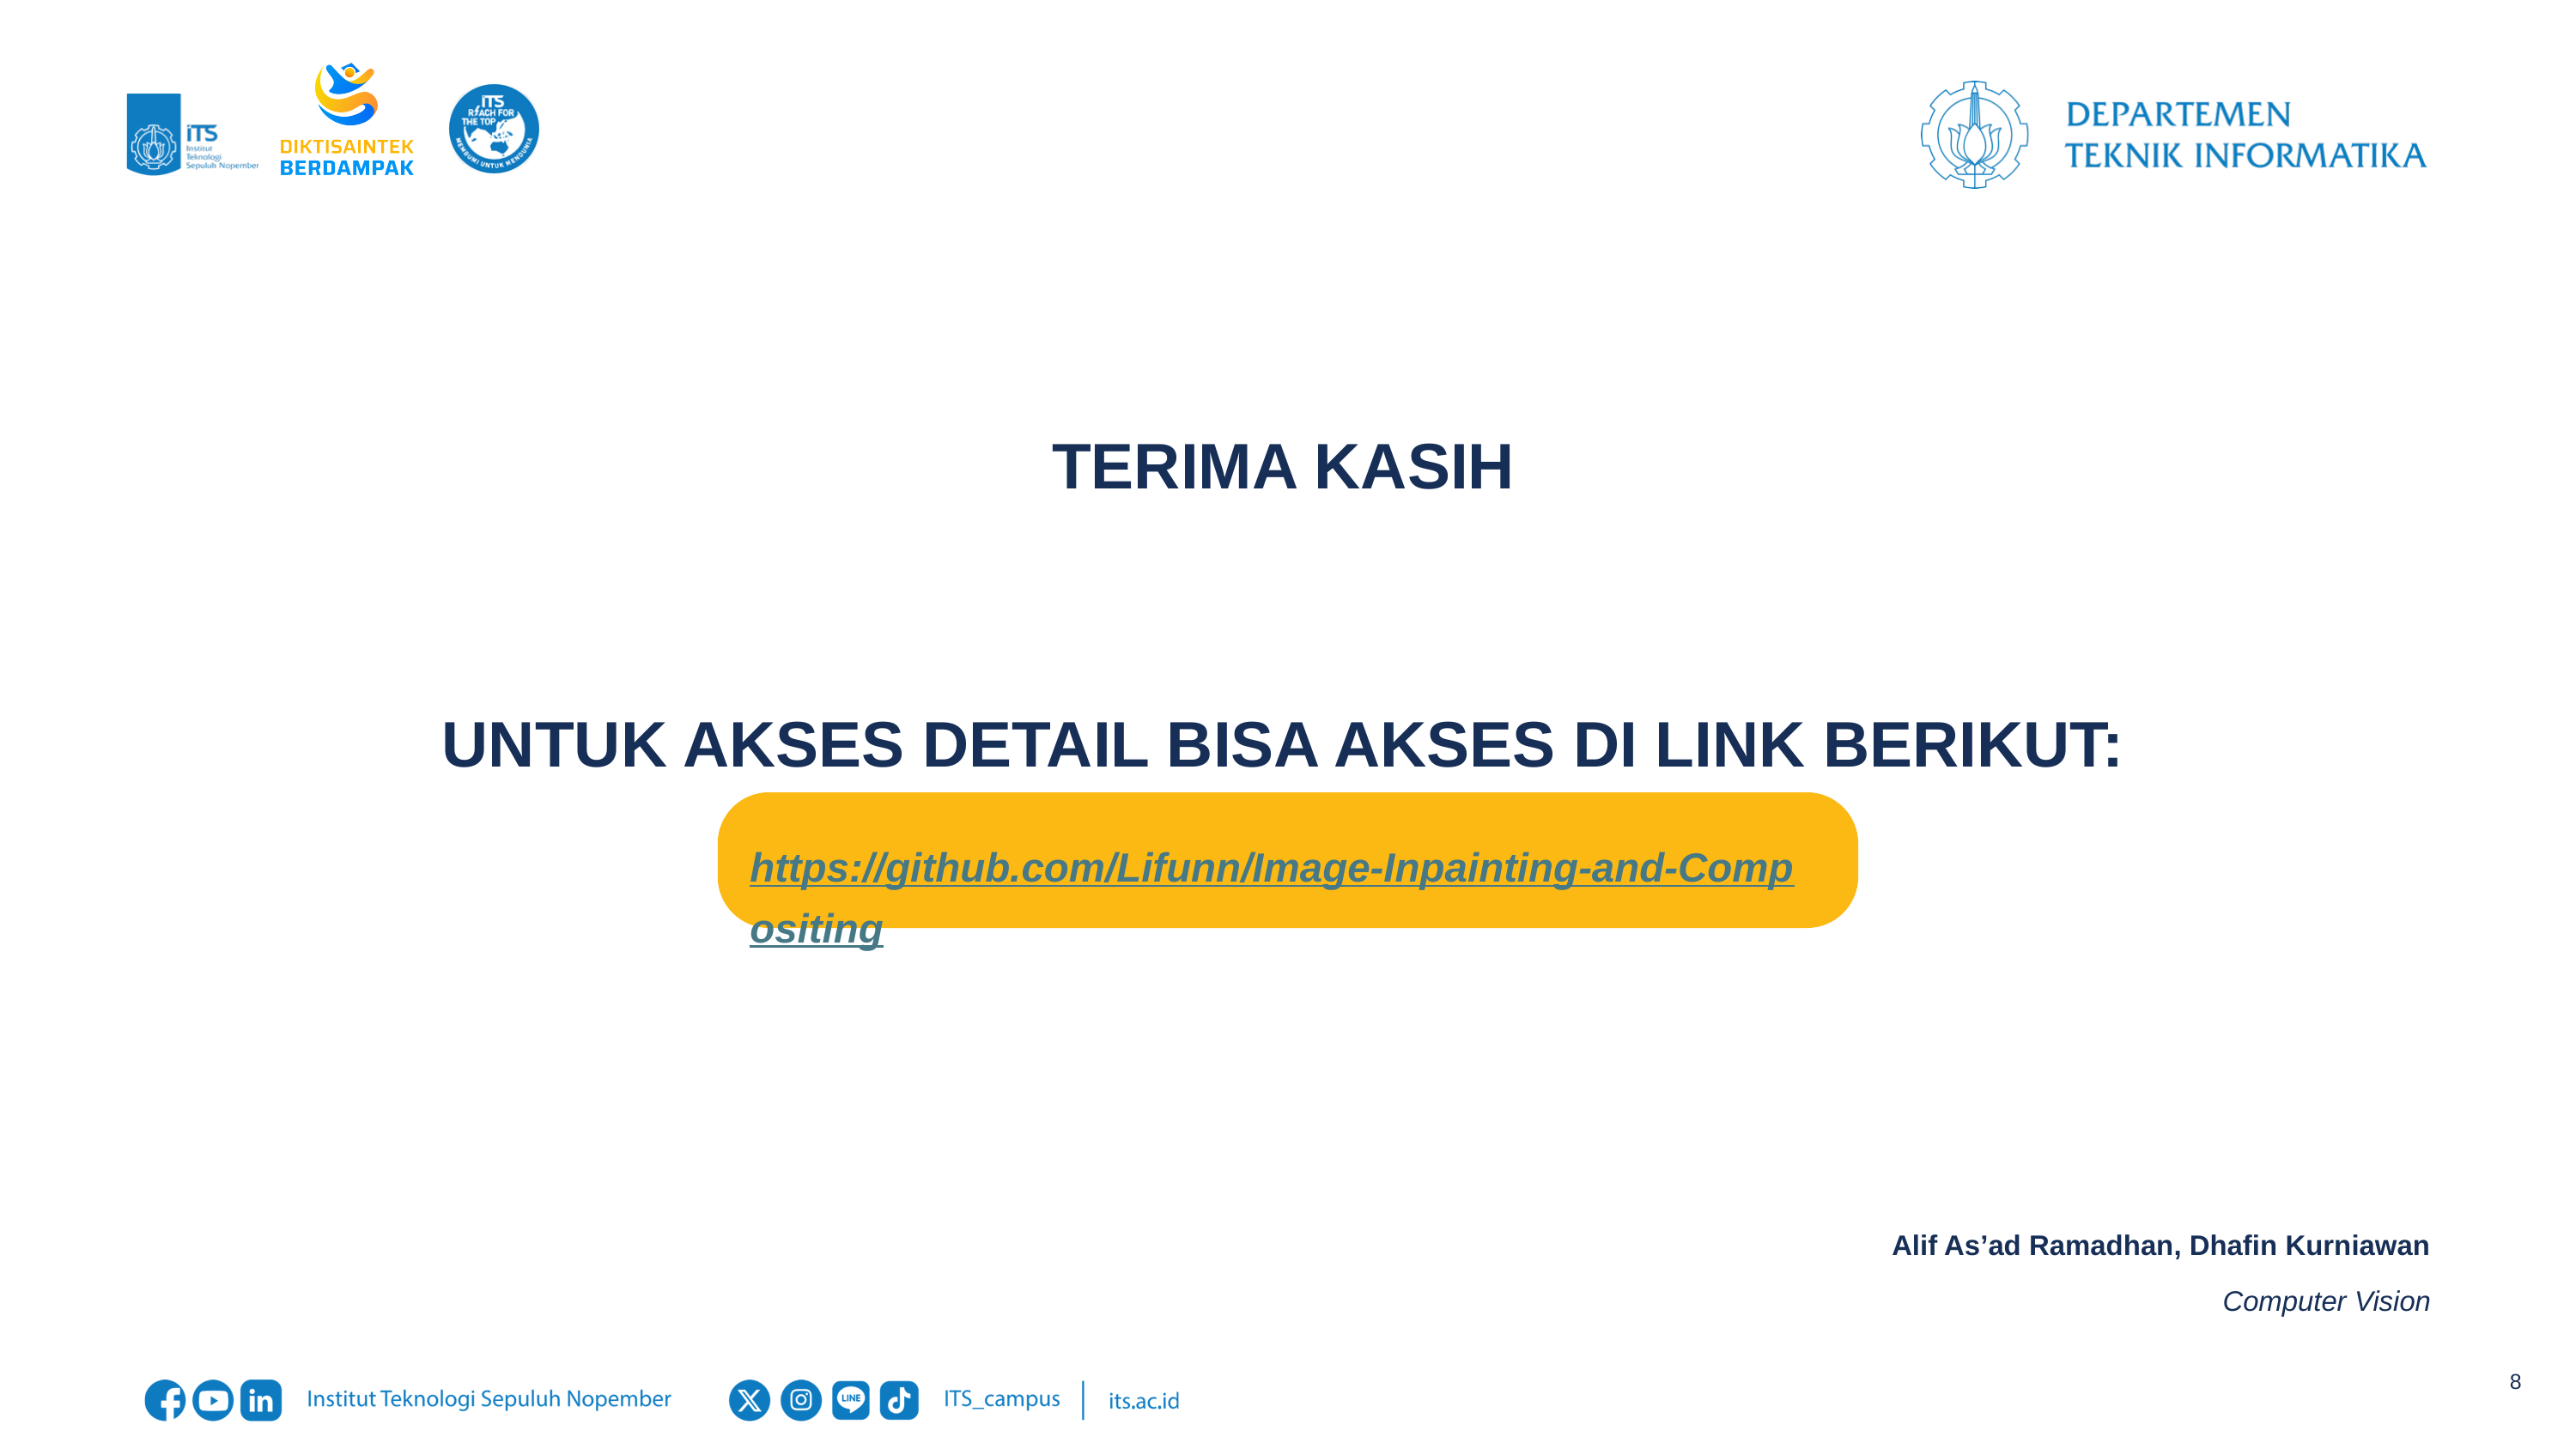

# TERIMA KASIH UNTUK AKSES DETAIL BISA AKSES DI LINK BERIKUT:
https://github.com/Lifunn/Image-Inpainting-and-Compositing
Alif As’ad Ramadhan, Dhafin Kurniawan
Computer Vision
8